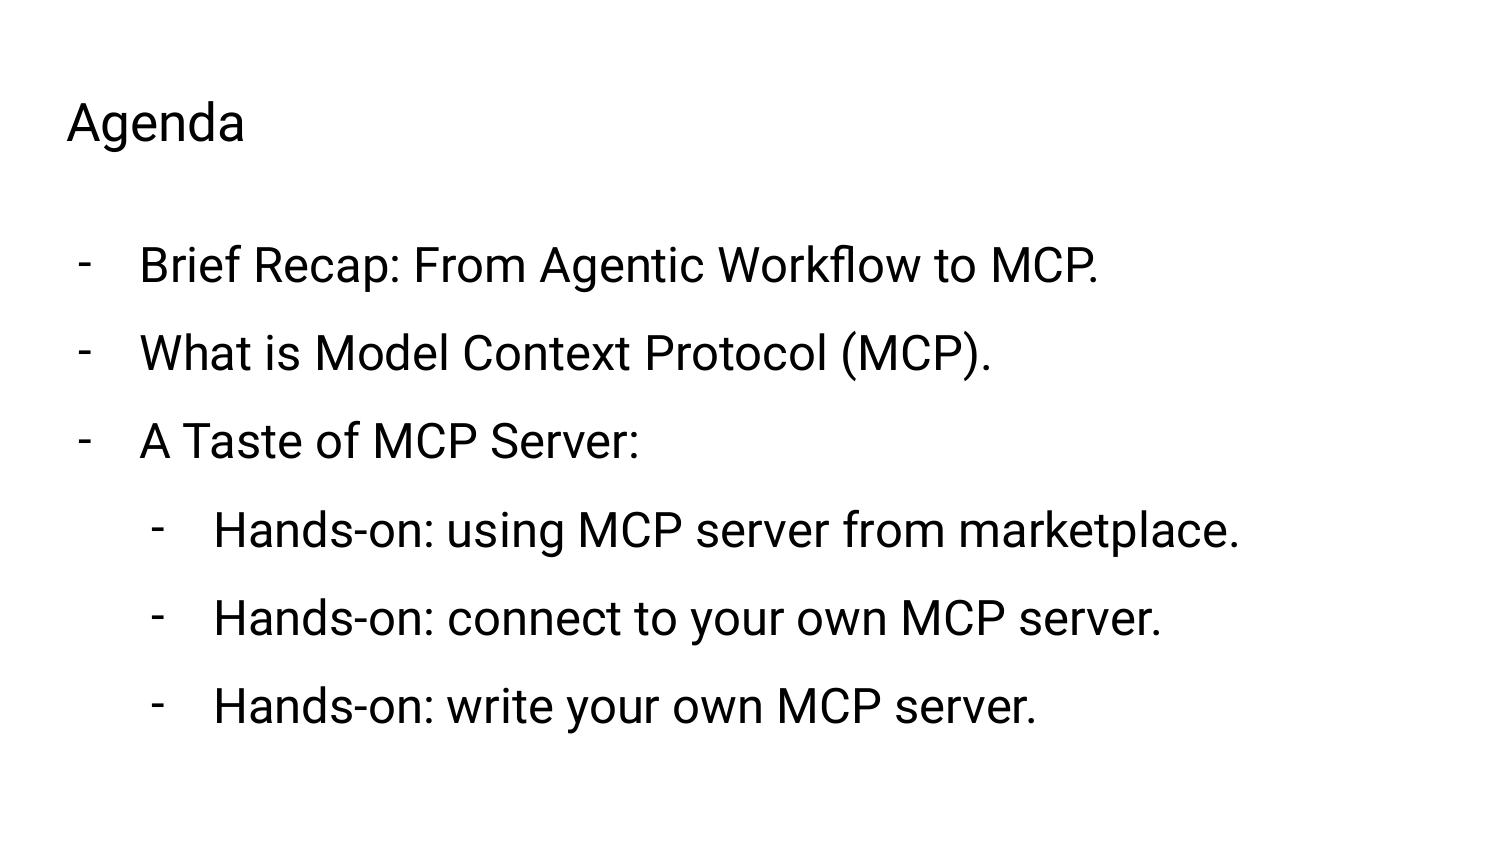

# Agenda
Brief Recap: From Agentic Workflow to MCP.
What is Model Context Protocol (MCP).
A Taste of MCP Server:
Hands-on: using MCP server from marketplace.
Hands-on: connect to your own MCP server.
Hands-on: write your own MCP server.